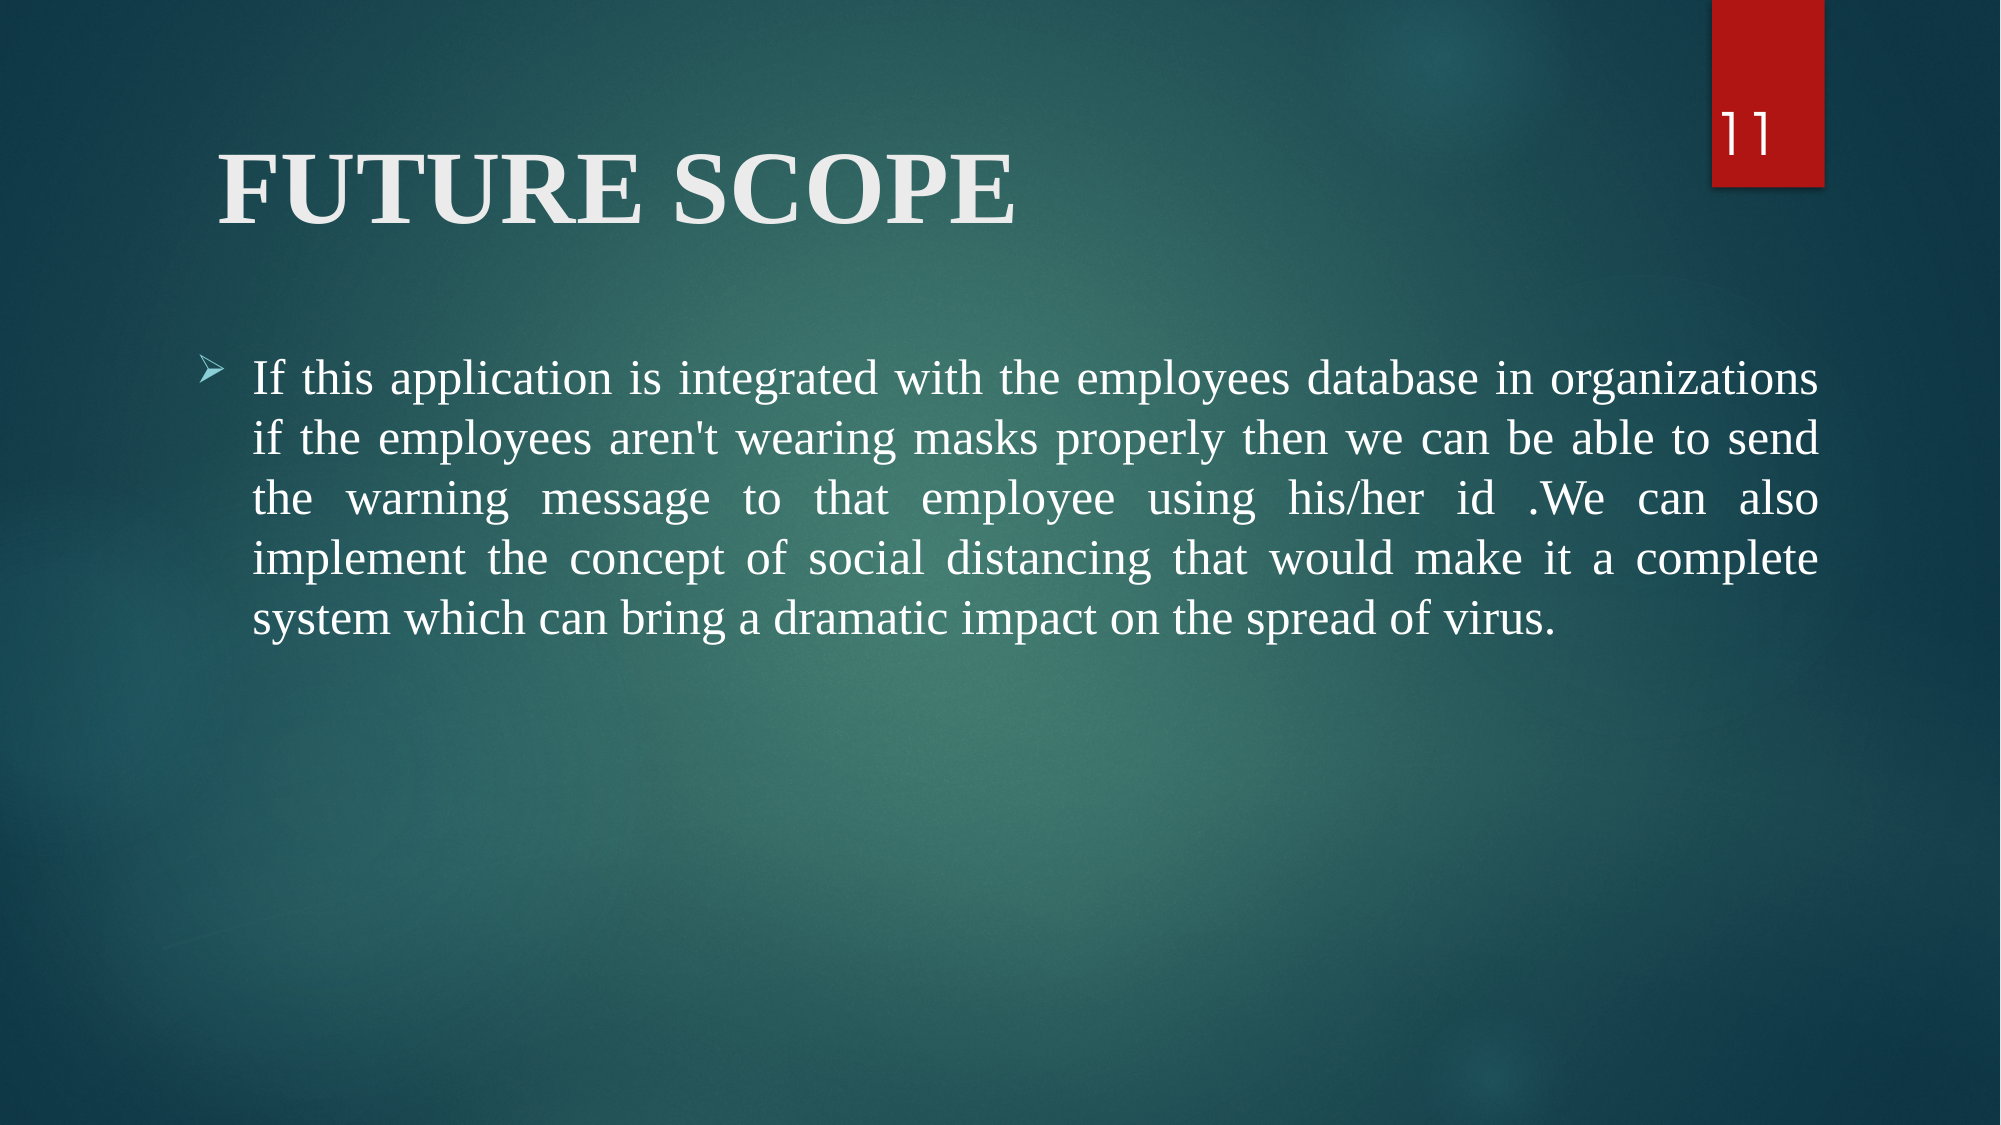

11
# FUTURE SCOPE
If this application is integrated with the employees database in organizations if the employees aren't wearing masks properly then we can be able to send the warning message to that employee using his/her id .We can also implement the concept of social distancing that would make it a complete system which can bring a dramatic impact on the spread of virus.